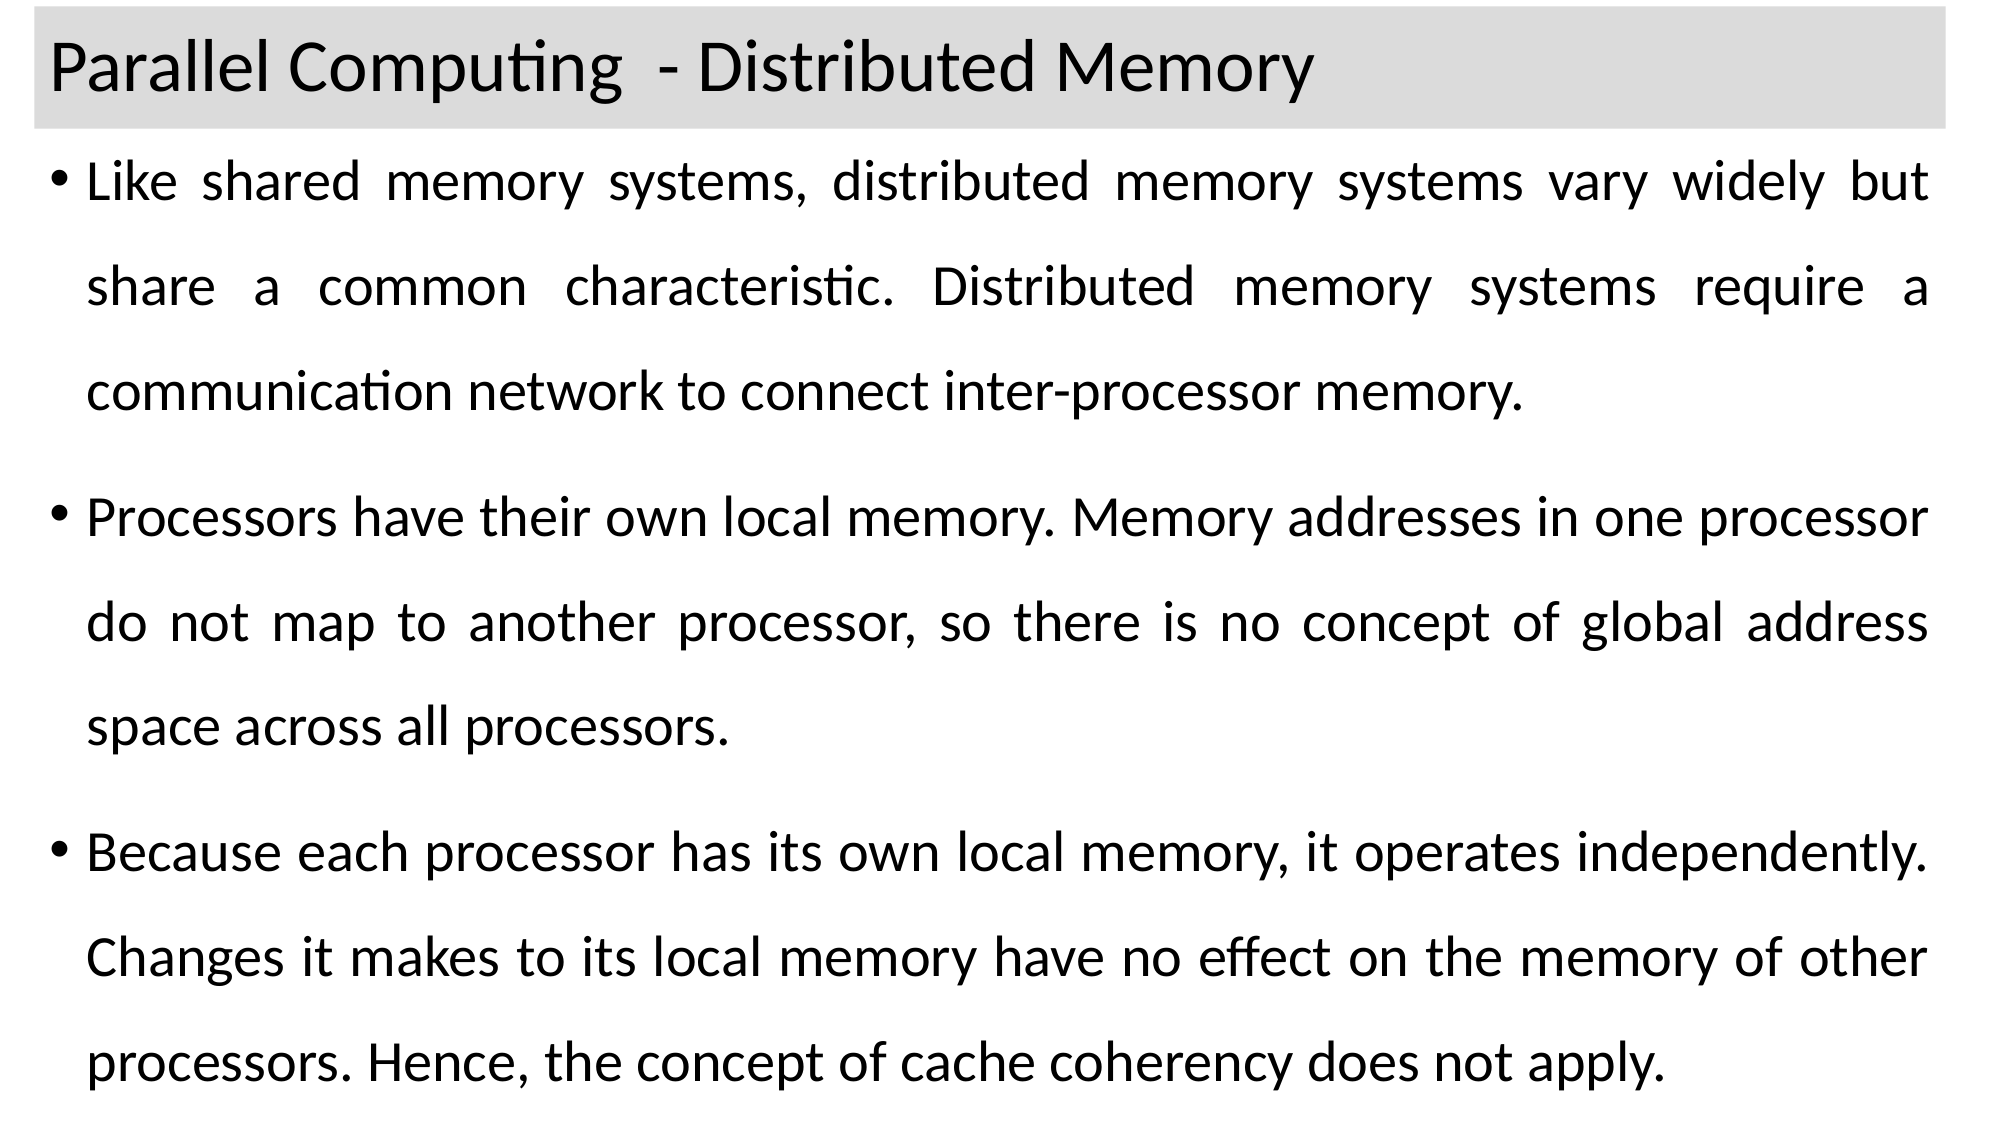

# Parallel Computing  - Distributed Memory
Like shared memory systems, distributed memory systems vary widely but share a common characteristic. Distributed memory systems require a communication network to connect inter-processor memory.
Processors have their own local memory. Memory addresses in one processor do not map to another processor, so there is no concept of global address space across all processors.
Because each processor has its own local memory, it operates independently. Changes it makes to its local memory have no effect on the memory of other processors. Hence, the concept of cache coherency does not apply.